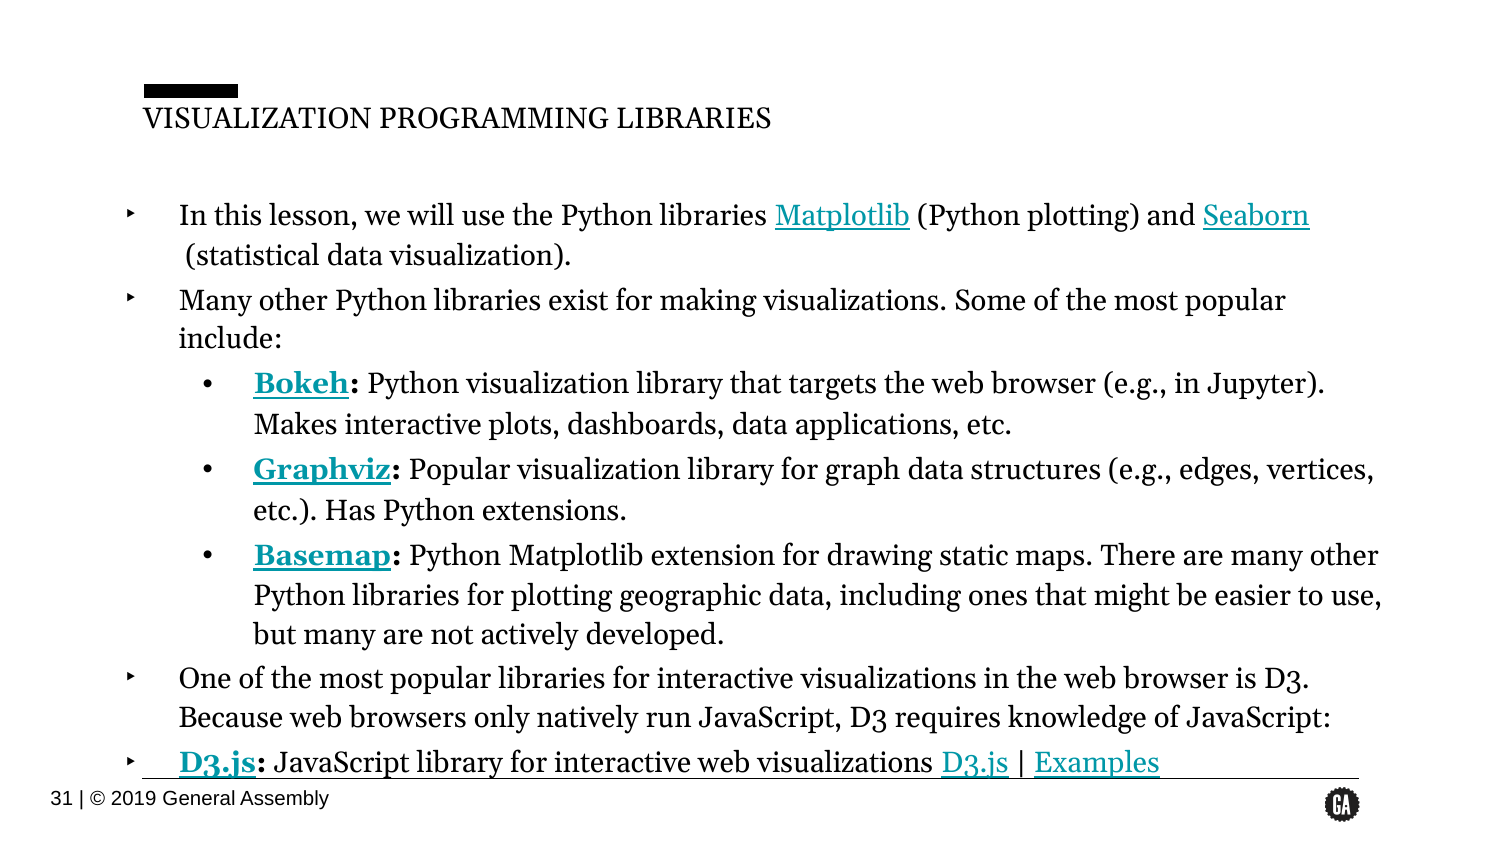

VISUALIZATION PROGRAMMING LIBRARIES

In this lesson, we will use the Python libraries Matplotlib (Python plotting) and Seaborn (statistical data visualization).
Many other Python libraries exist for making visualizations. Some of the most popular include:
Bokeh: Python visualization library that targets the web browser (e.g., in Jupyter). Makes interactive plots, dashboards, data applications, etc.
Graphviz: Popular visualization library for graph data structures (e.g., edges, vertices, etc.). Has Python extensions.
Basemap: Python Matplotlib extension for drawing static maps. There are many other Python libraries for plotting geographic data, including ones that might be easier to use, but many are not actively developed.
One of the most popular libraries for interactive visualizations in the web browser is D3. Because web browsers only natively run JavaScript, D3 requires knowledge of JavaScript:
D3.js: JavaScript library for interactive web visualizations D3.js | Examples